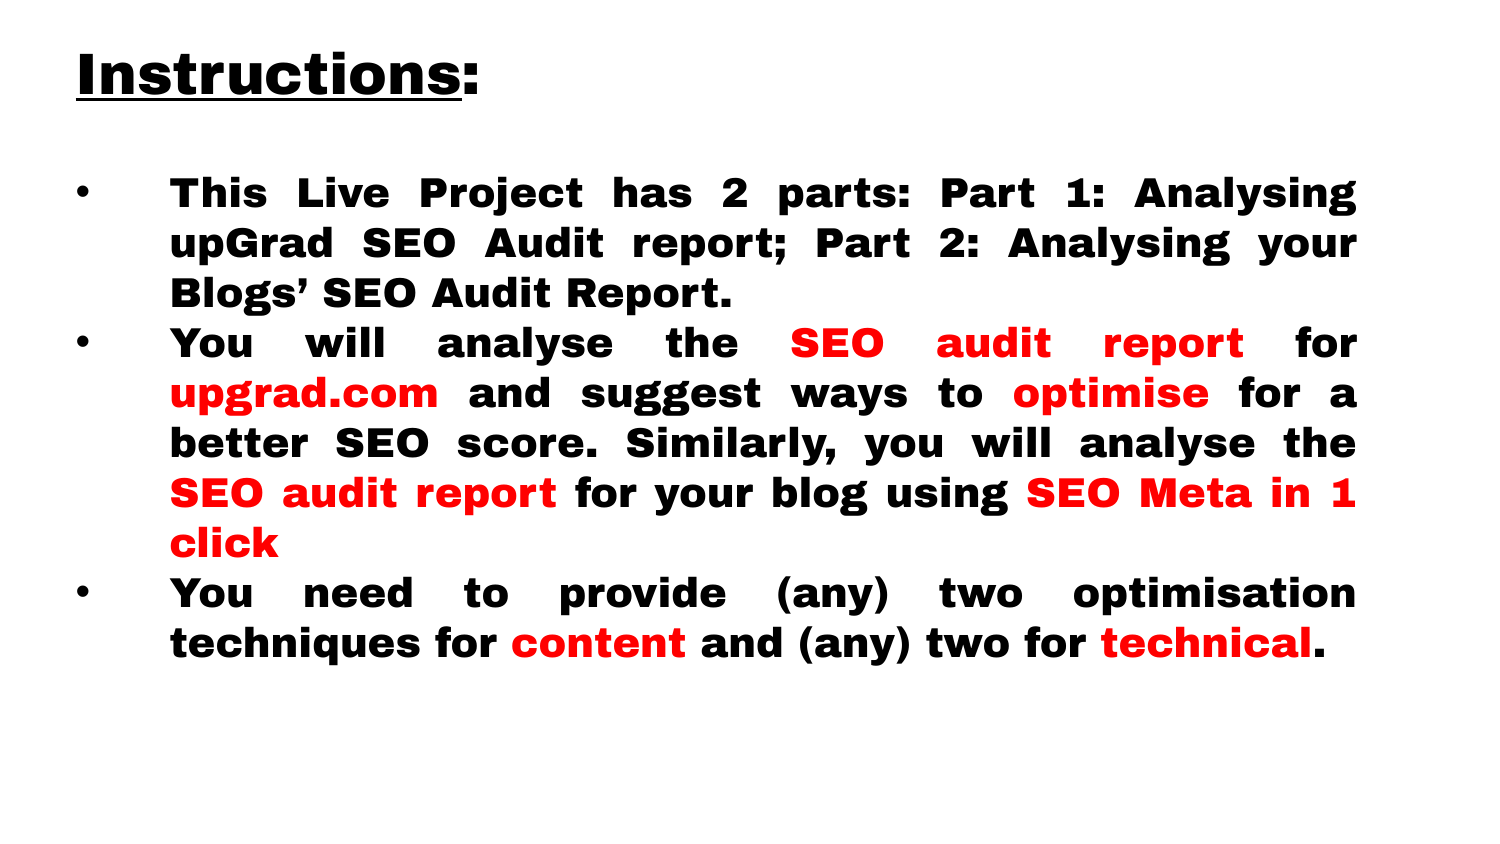

Instructions:

This Live Project has 2 parts: Part 1: Analysing upGrad SEO Audit report; Part 2: Analysing your Blogs’ SEO Audit Report.
You will analyse the SEO audit report for upgrad.com and suggest ways to optimise for a better SEO score. Similarly, you will analyse the SEO audit report for your blog using SEO Meta in 1 click
You need to provide (any) two optimisation techniques for content and (any) two for technical.